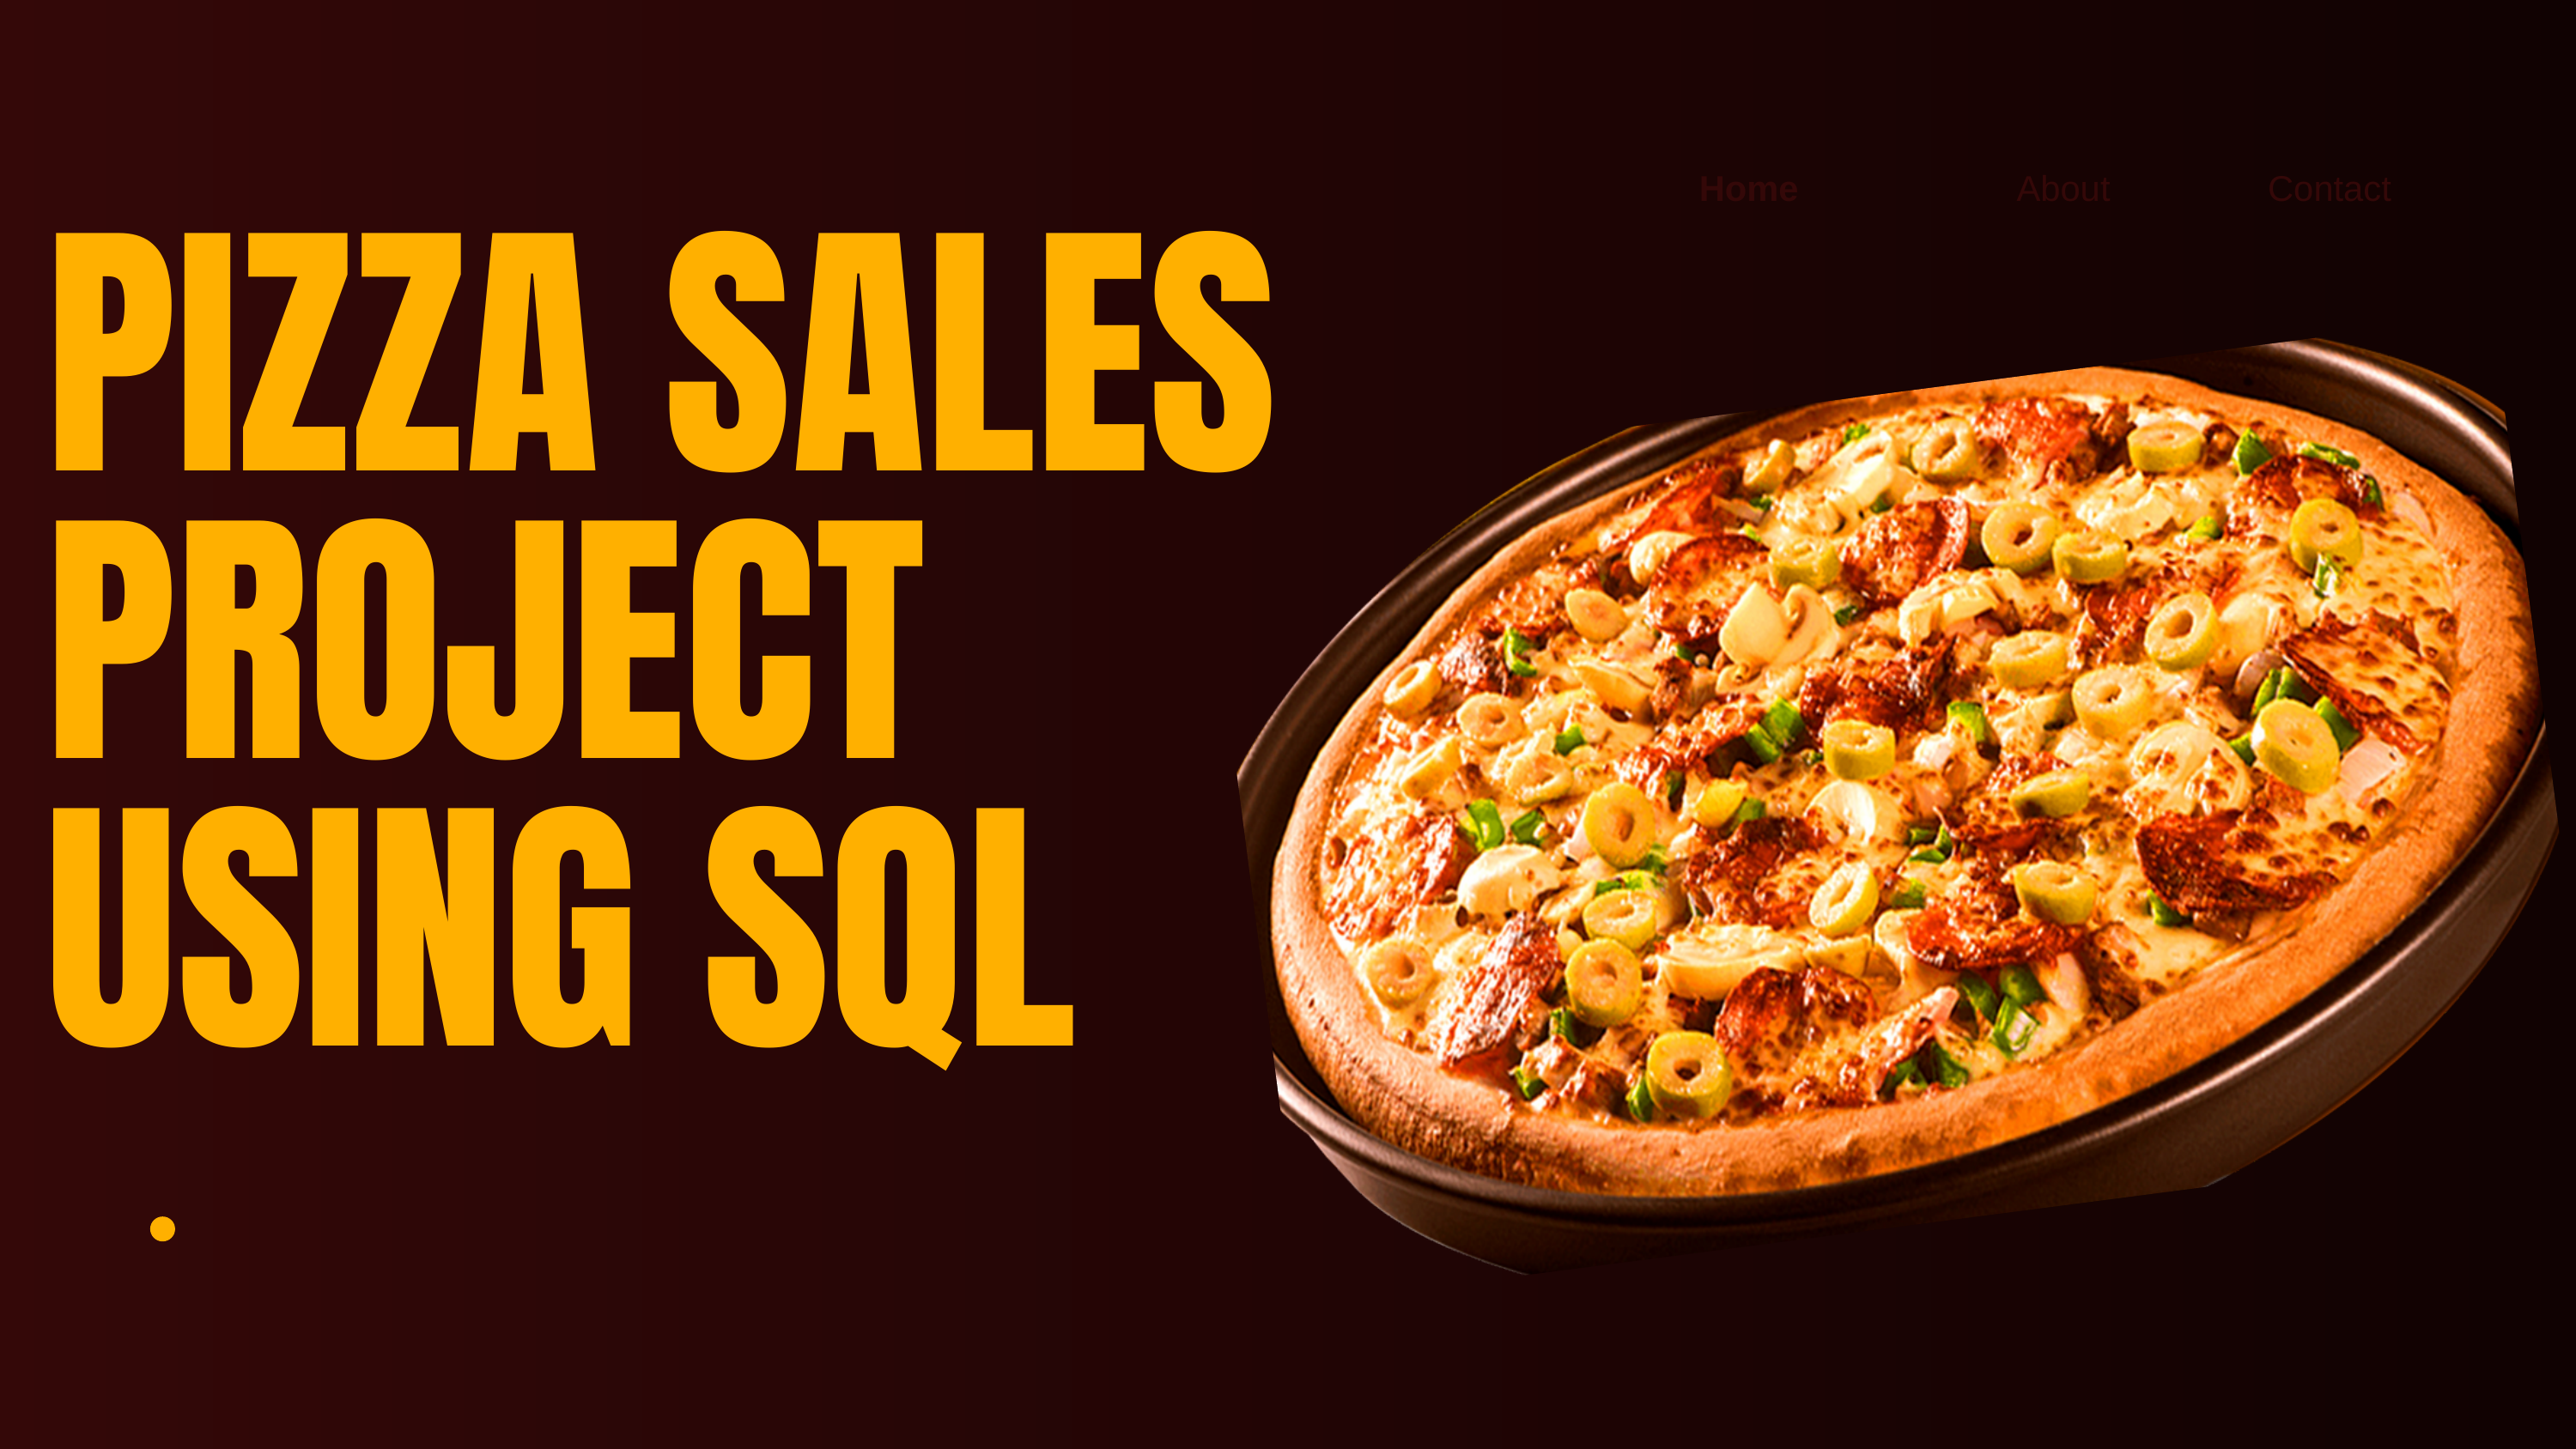

Home
About
Contact
PIZZA SALES PROJECT USING SQL